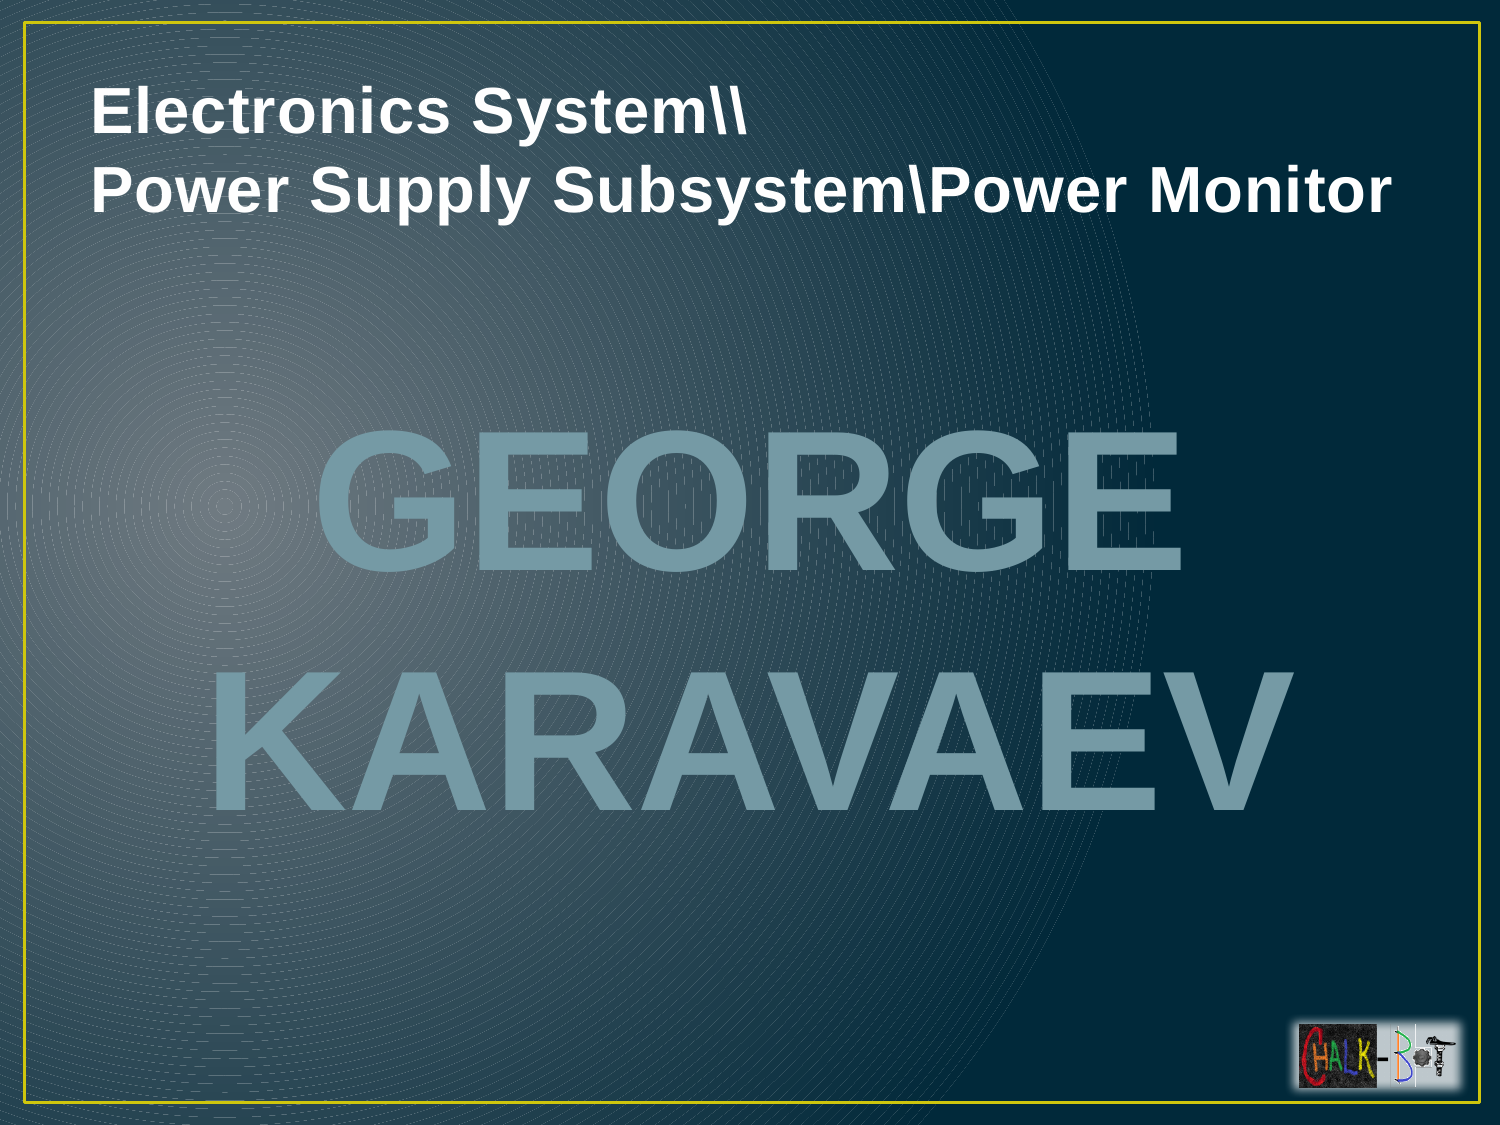

# Electronics System\\ Power Supply Subsystem\Power Monitor

George
karavaev